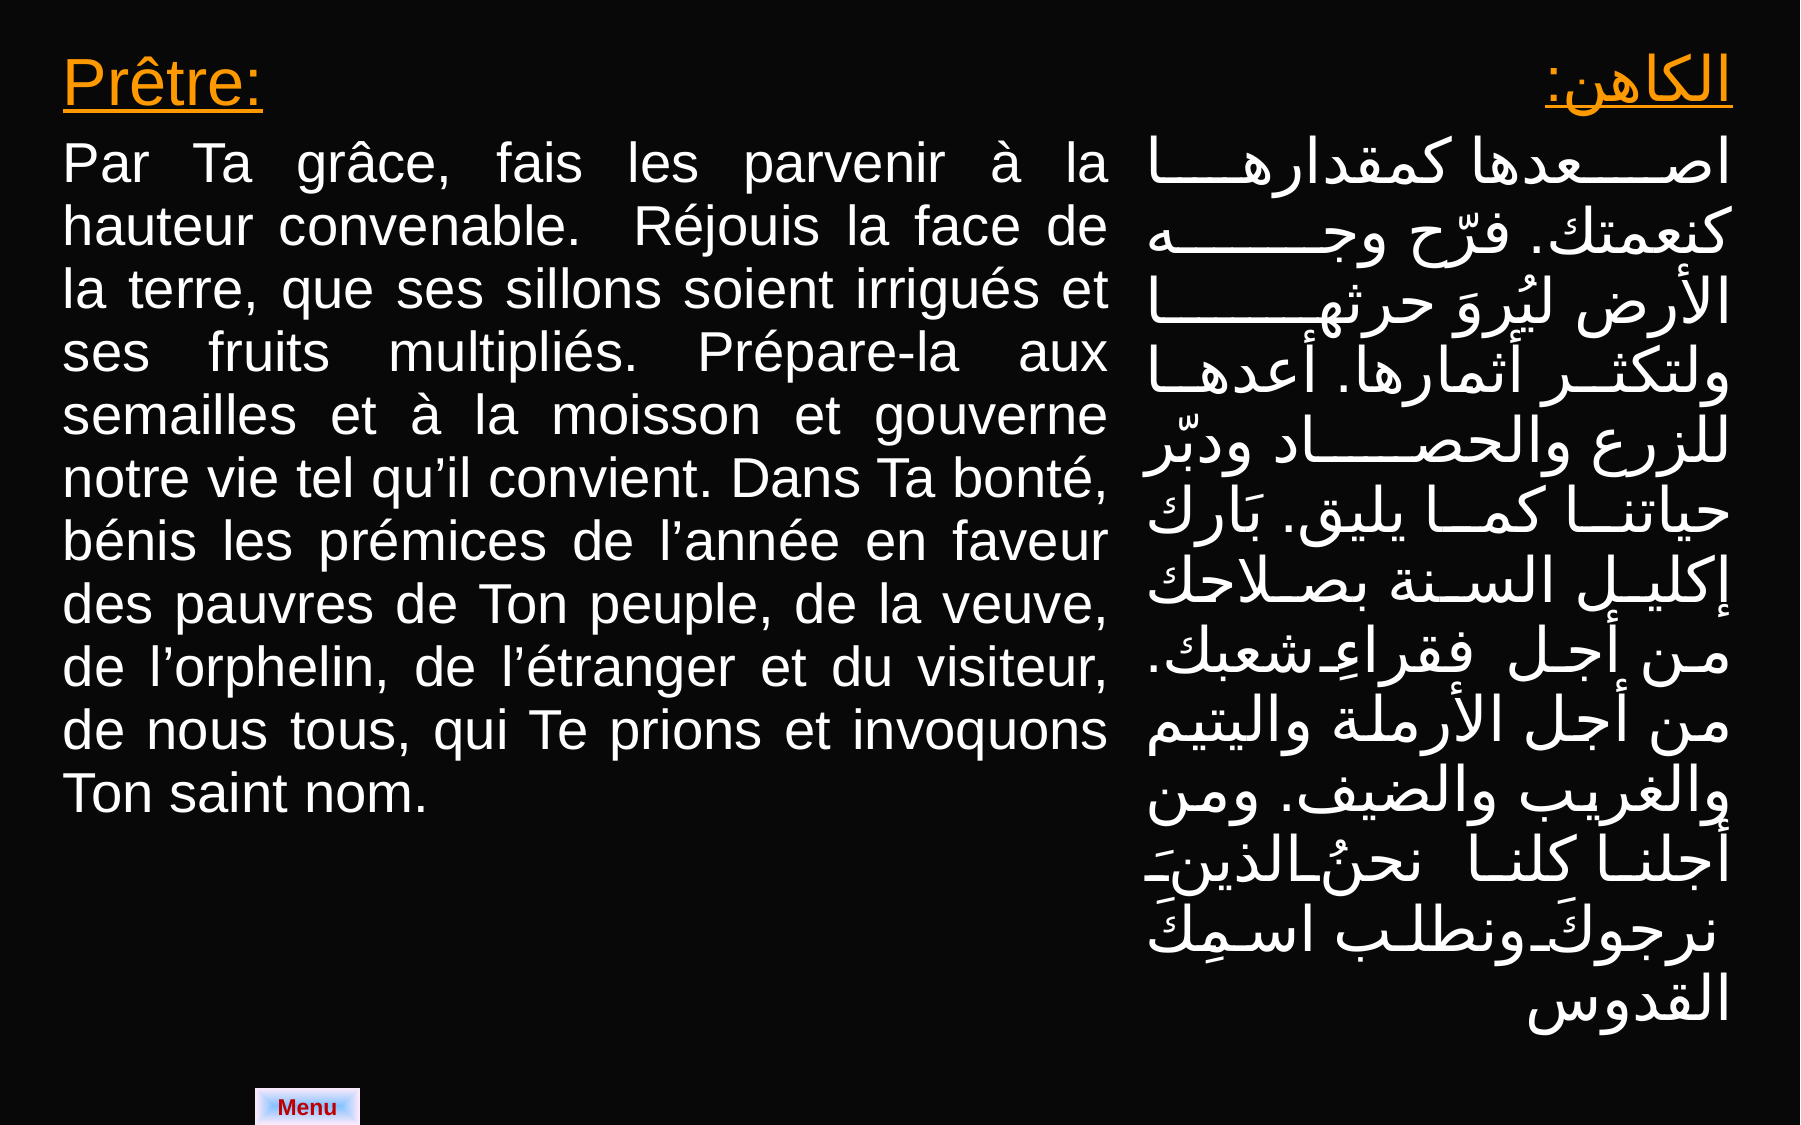

| Prêtre: Par Ta grâce, fais les parvenir à la hauteur convenable. Réjouis la face de la terre, que ses sillons soient irrigués et ses fruits multipliés. Prépare-la aux semailles et à la moisson et gouverne notre vie tel qu’il convient. Dans Ta bonté, bénis les prémices de l’année en faveur des pauvres de Ton peuple, de la veuve, de l’orphelin, de l’étranger et du visiteur, de nous tous, qui Te prions et invoquons Ton saint nom. | الكاهن: اصعدها كمقدارها كنعمتك. فرّح وجه الأرض ليُروَ حرثها ولتكثر أثمارها. أعدها للزرع والحصاد ودبّر حياتنا كما يليق. بَارك إكليل السنة بصلاحك من أجل فقراءِ شعبك. من أجل الأرملة واليتيم والغريب والضيف. ومن أجلنا كلنا نحنُ الذينَ نرجوكَ ونطلب اسمِكَ القدوس |
| --- | --- |

Menu